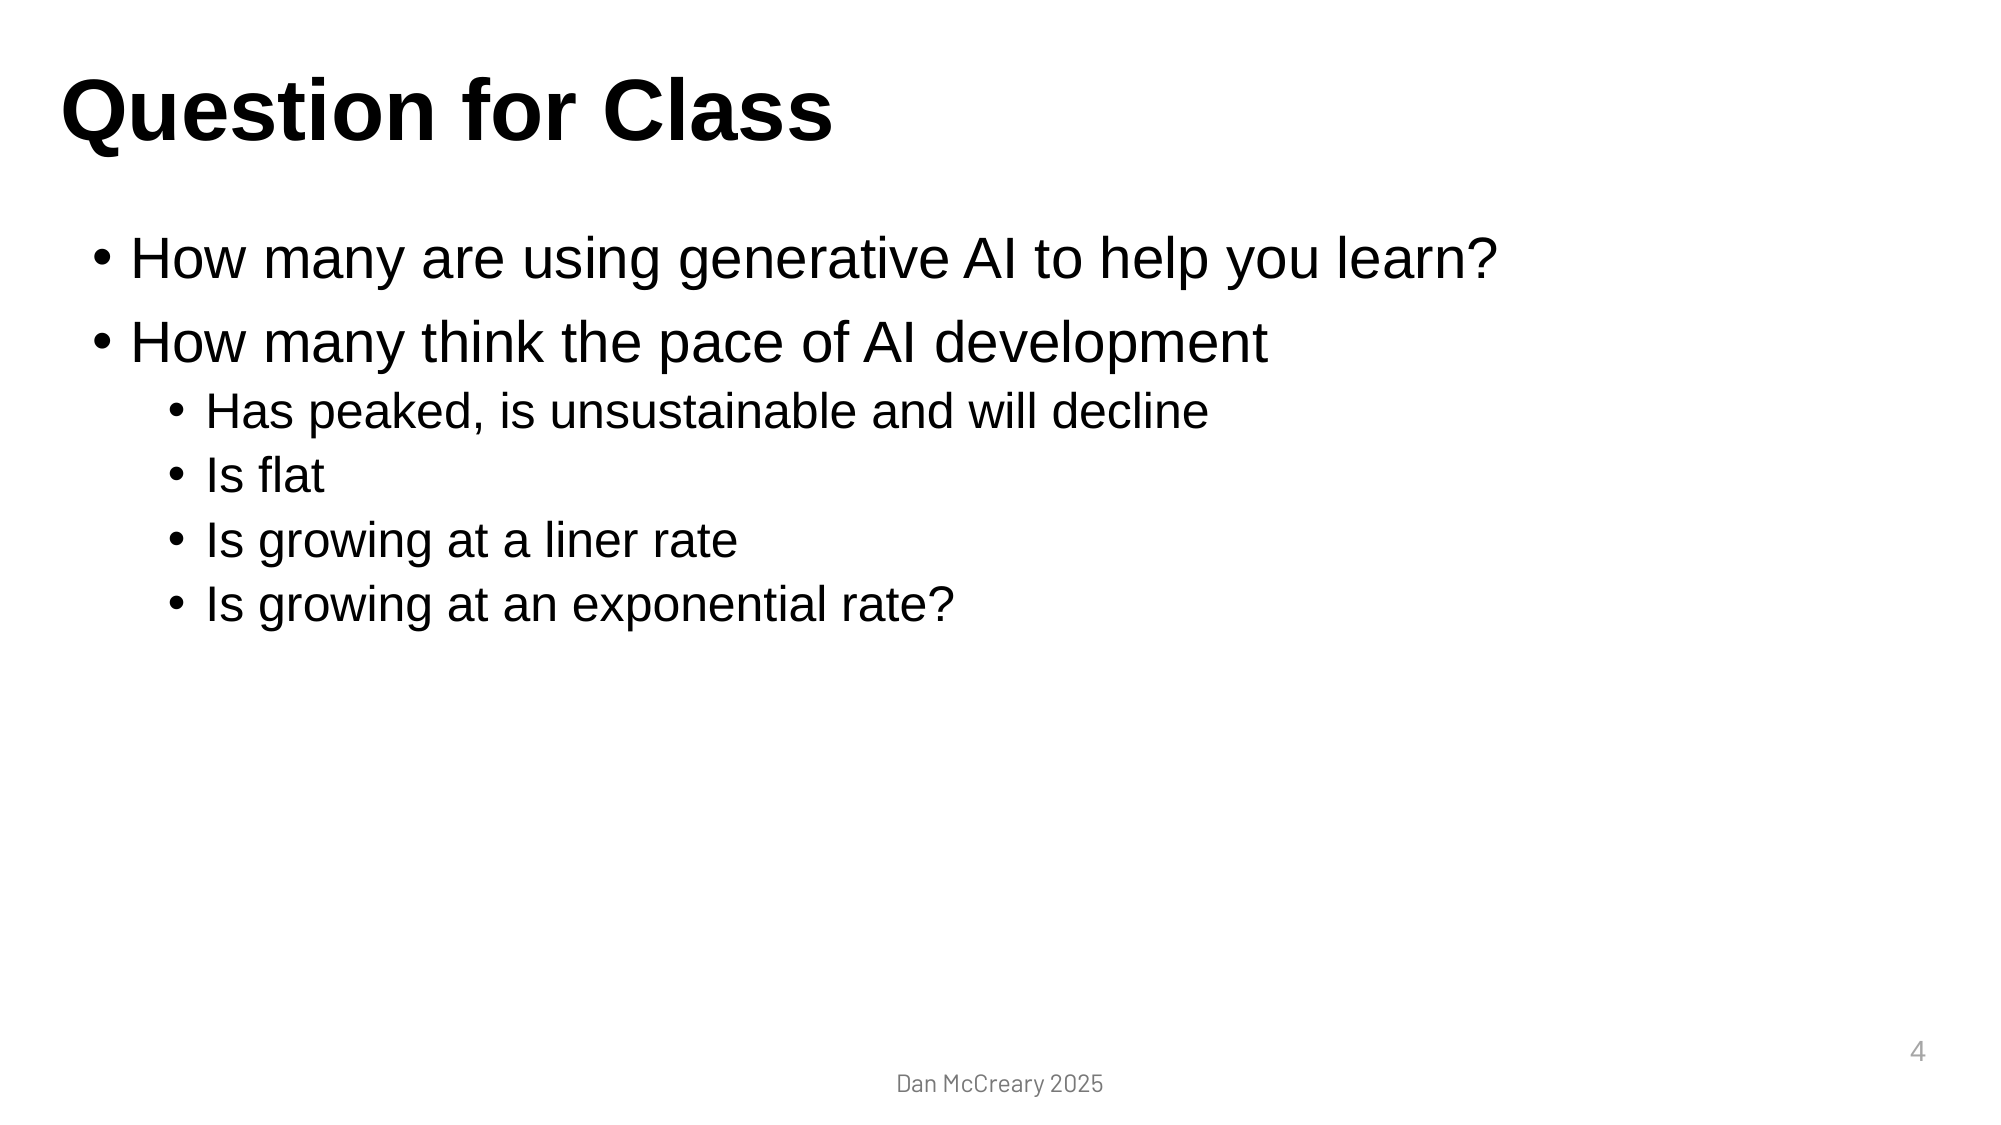

# Question for Class
How many are using generative AI to help you learn?
How many think the pace of AI development
Has peaked, is unsustainable and will decline
Is flat
Is growing at a liner rate
Is growing at an exponential rate?
4
Dan McCreary 2025